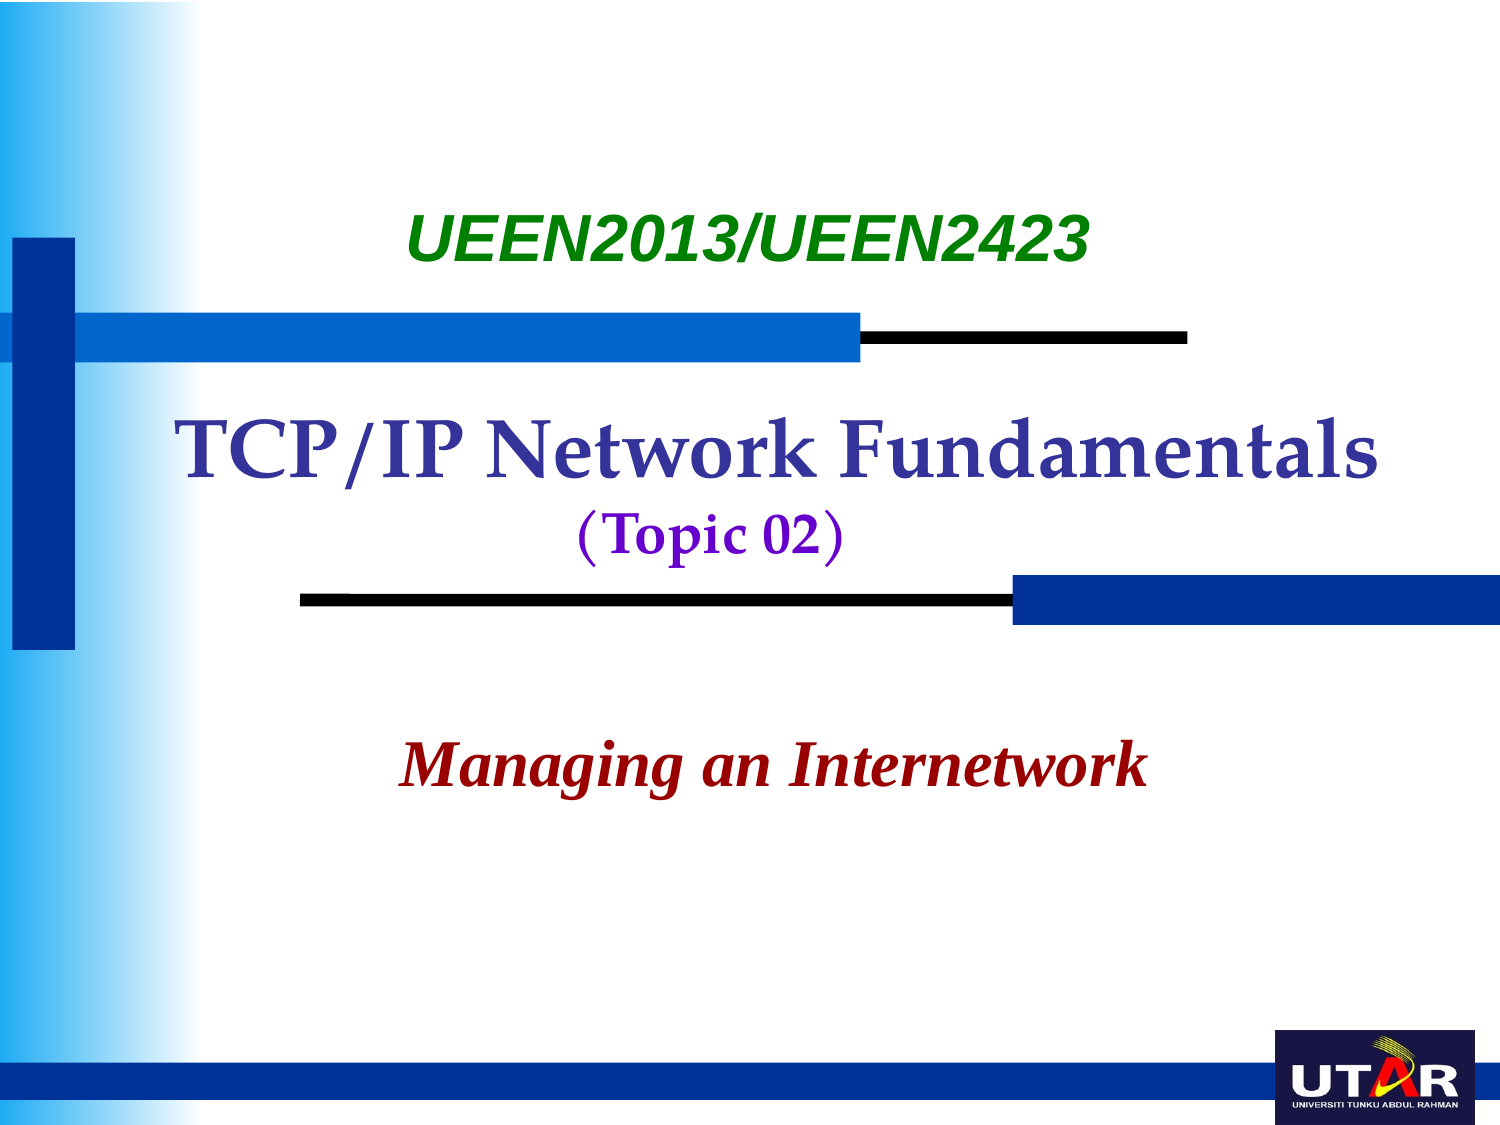

UEEN2013/UEEN2423
# TCP/IP Network Fundamentals
(Topic 02)
Managing an Internetwork